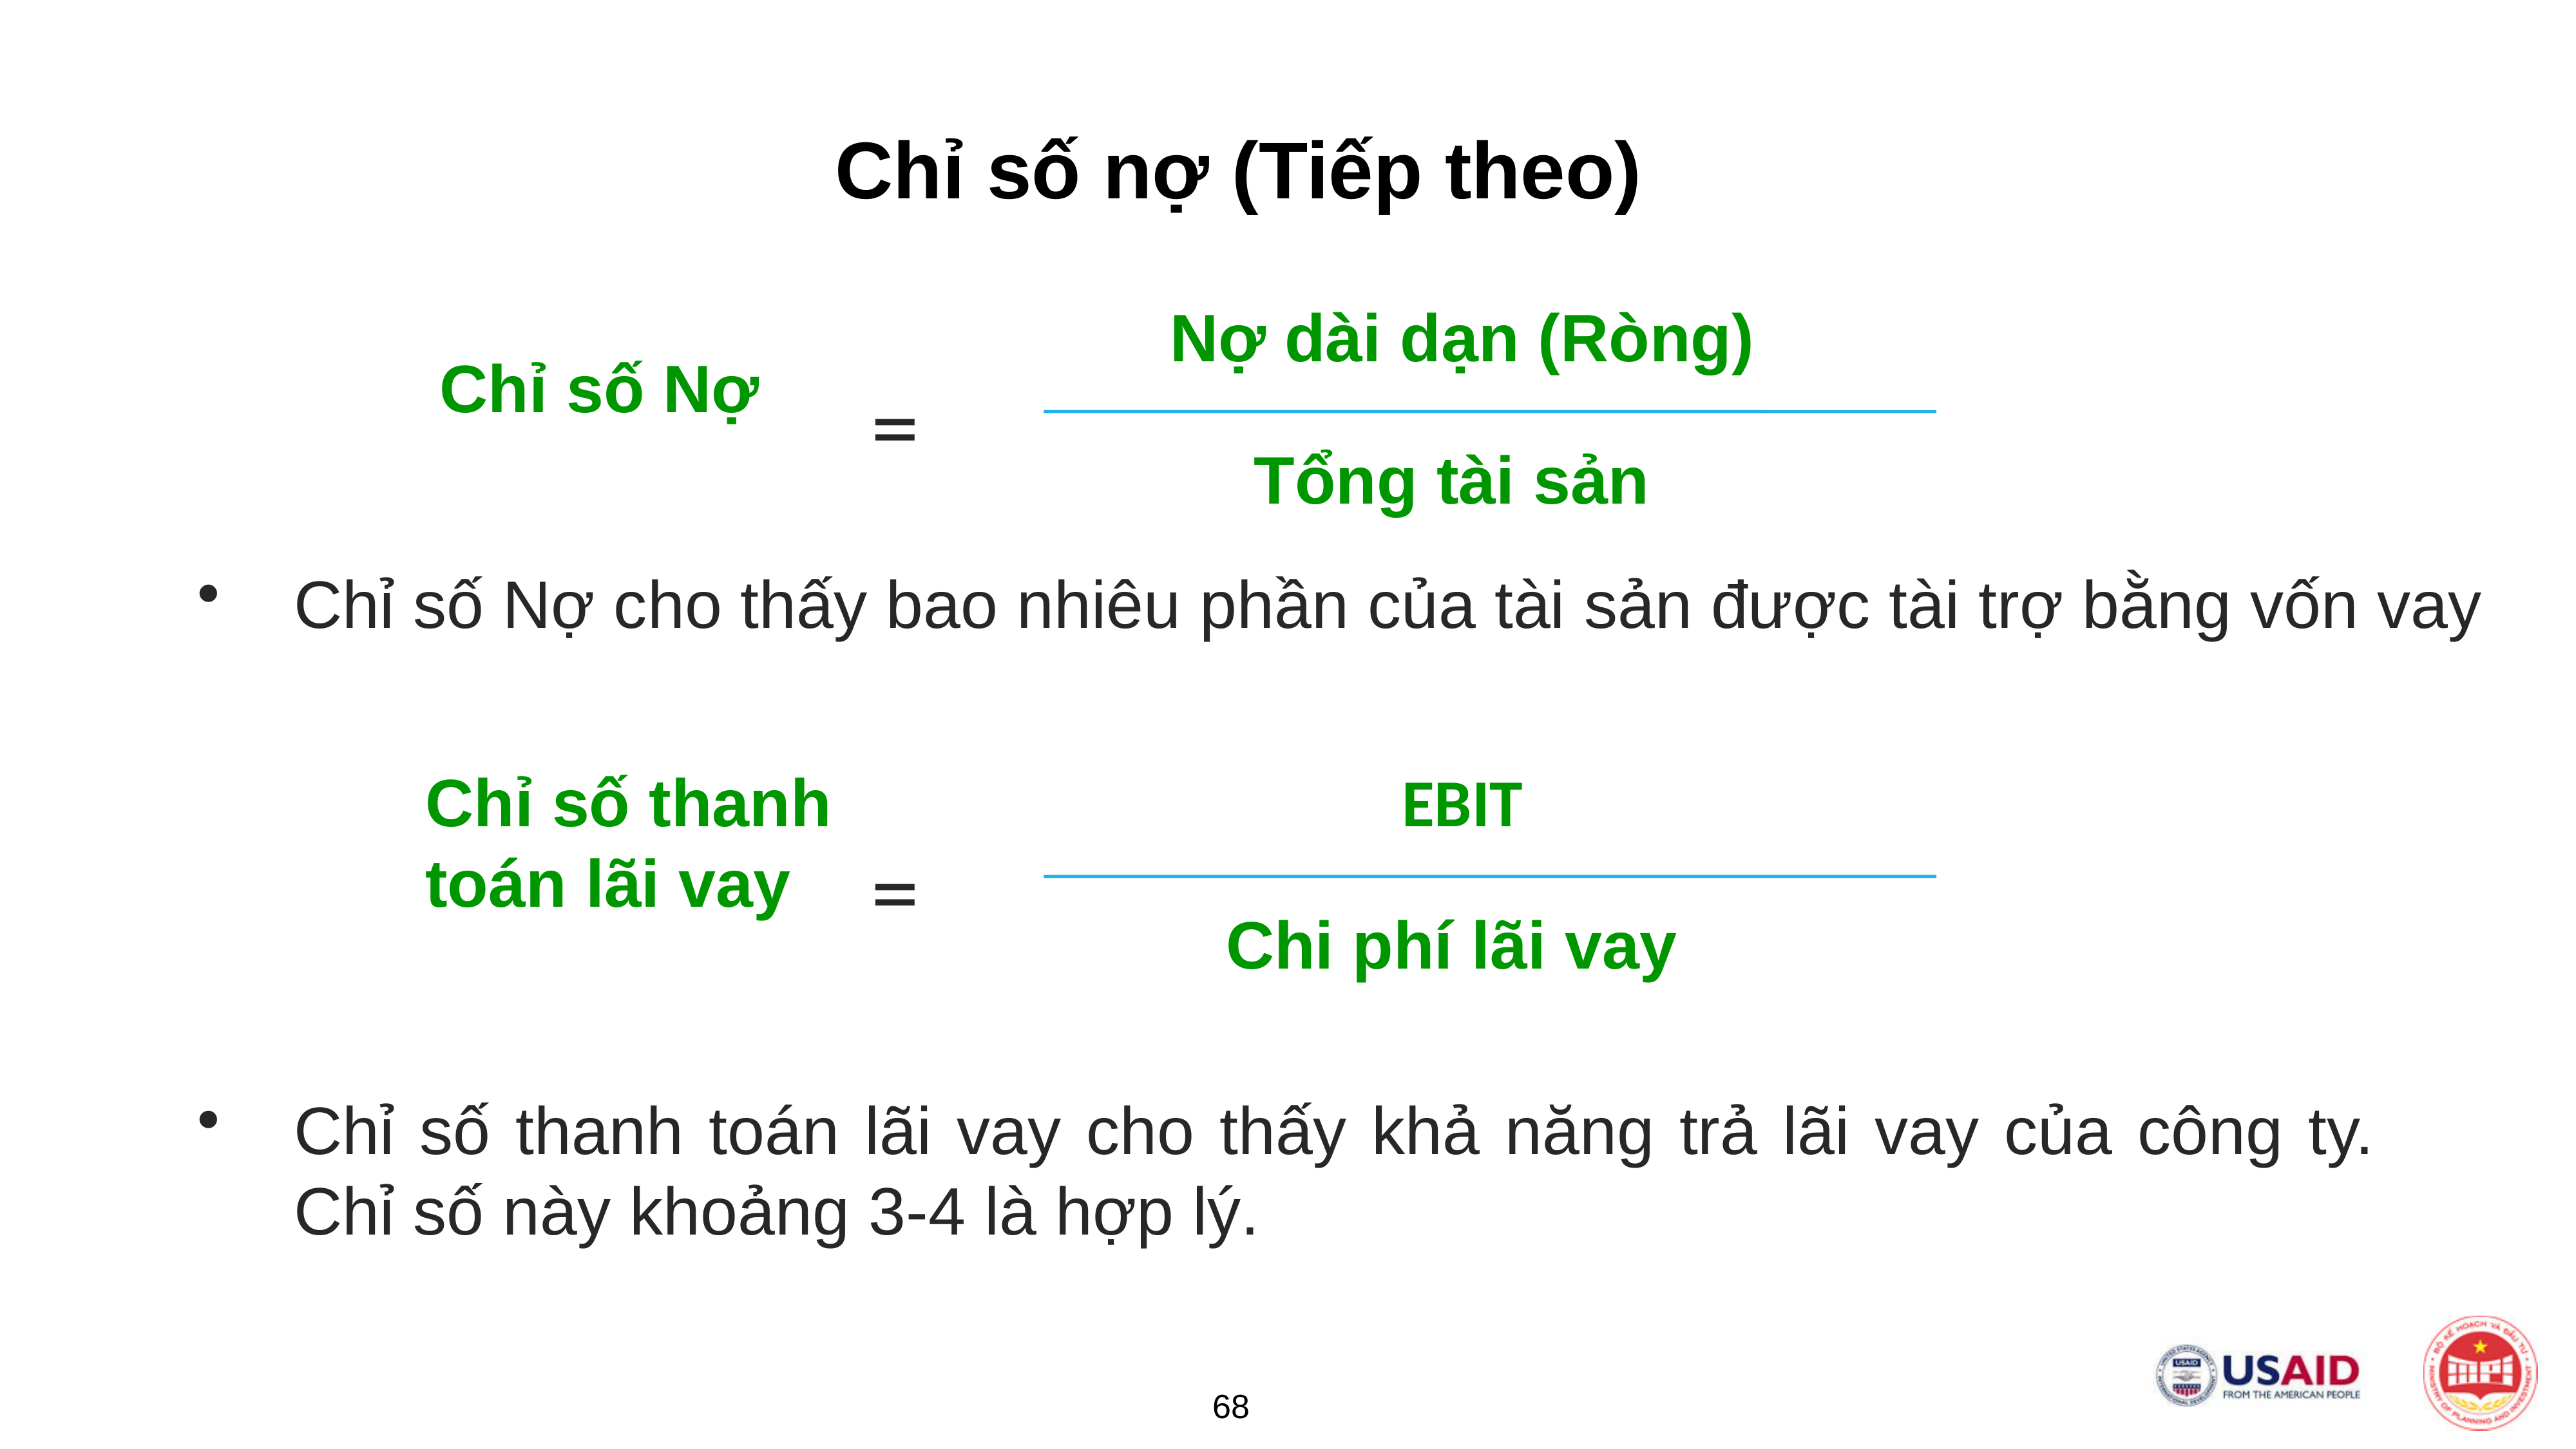

# Chỉ số nợ (Tiếp theo)
Nợ dài dạn (Ròng)
Chỉ số Nợ
=

Tổng tài sản
Chỉ số Nợ cho thấy bao nhiêu phần của tài sản được tài trợ bằng vốn vay
Chỉ số thanh toán lãi vay
EBIT
=

Chi phí lãi vay
Chỉ số thanh toán lãi vay cho thấy khả năng trả lãi vay của công ty. Chỉ số này khoảng 3-4 là hợp lý.